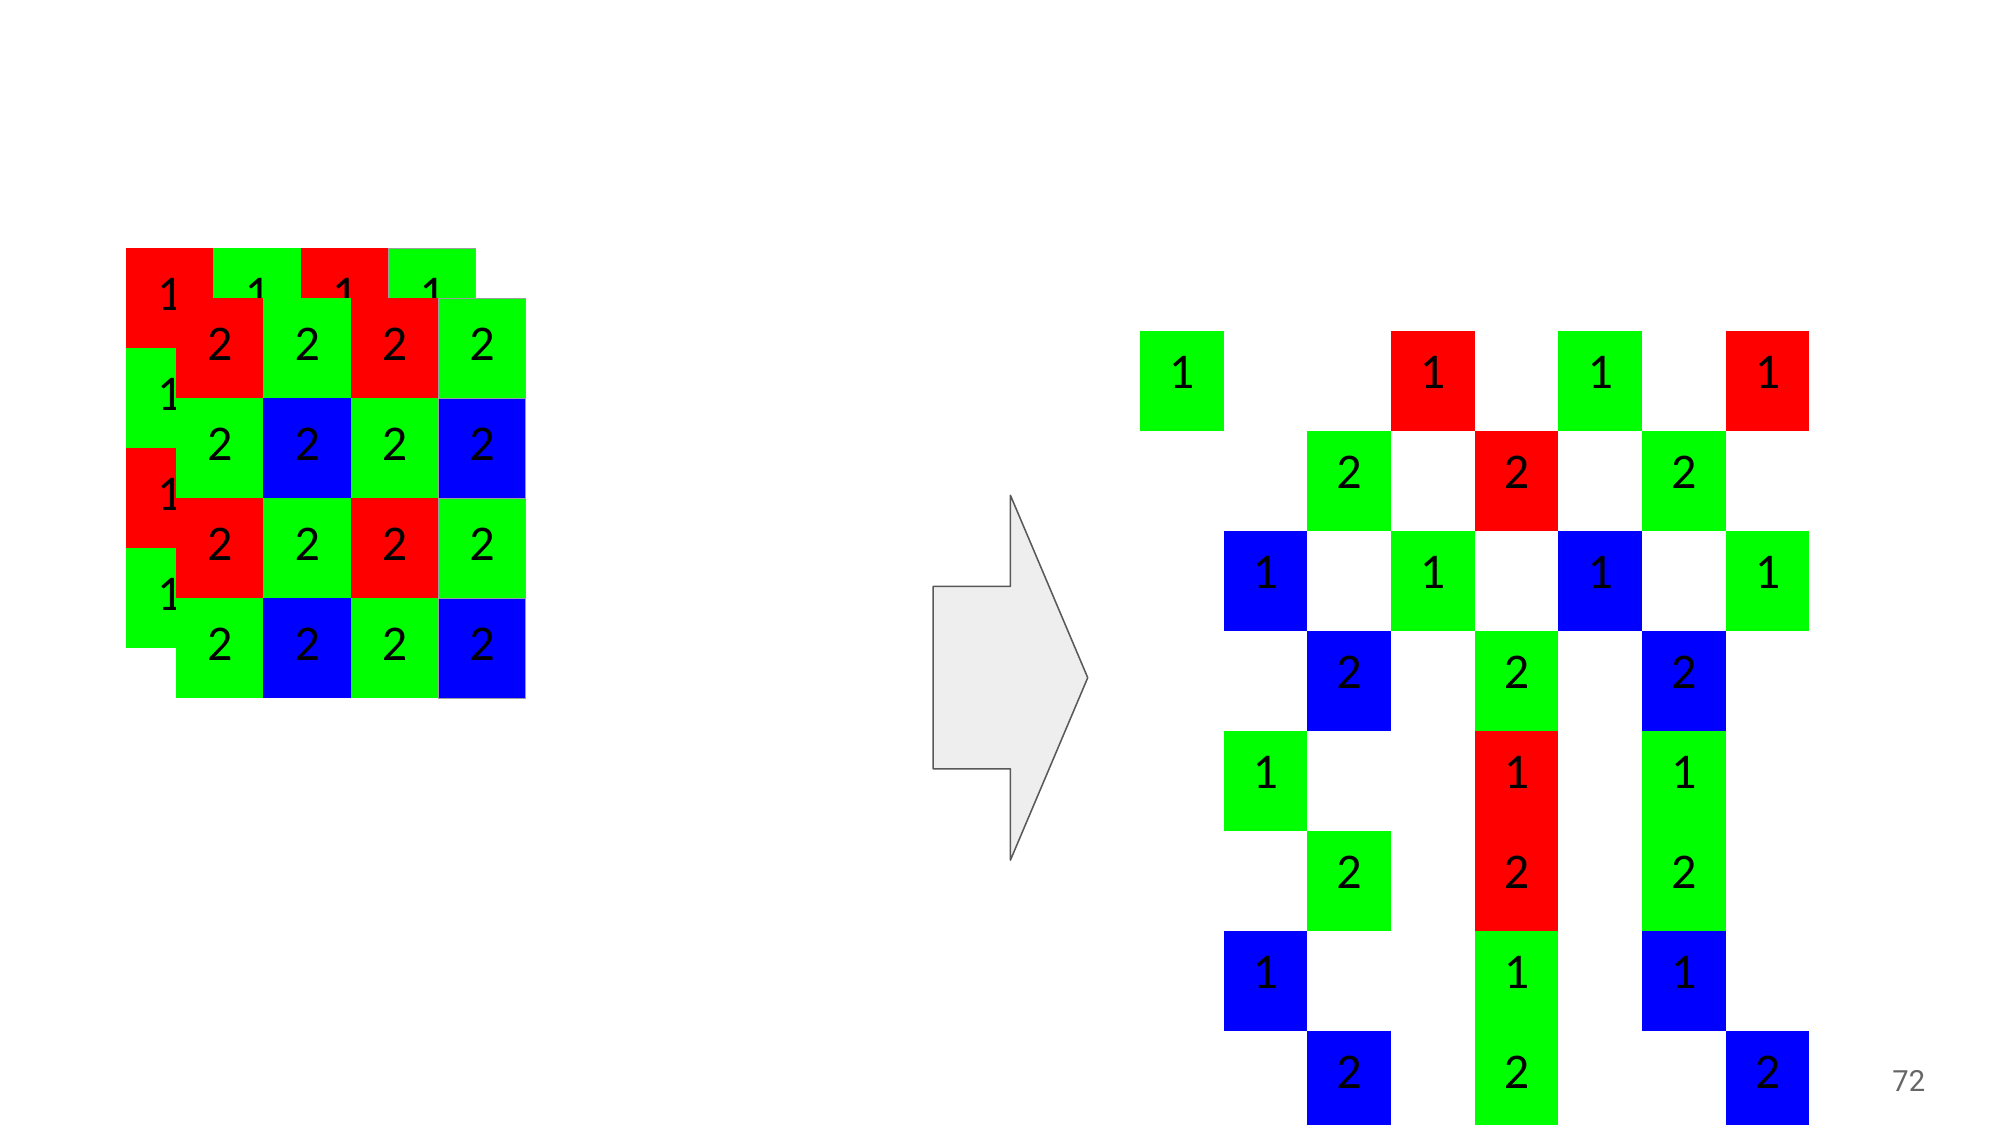

#
| 1 | 1 | 1 | 1 |
| --- | --- | --- | --- |
| 1 | 1 | 1 | 1 |
| 1 | 1 | 1 | 1 |
| 1 | 1 | 1 | 1 |
| 2 | 2 | 2 | 2 |
| --- | --- | --- | --- |
| 2 | 2 | 2 | 2 |
| 2 | 2 | 2 | 2 |
| 2 | 2 | 2 | 2 |
| 1 |  |  | 1 |  | 1 |  | 1 |
| --- | --- | --- | --- | --- | --- | --- | --- |
|  |  | 2 |  | 2 |  | 2 |  |
|  | 1 |  | 1 |  | 1 |  | 1 |
|  |  | 2 |  | 2 |  | 2 |  |
|  | 1 |  |  | 1 |  | 1 |  |
|  |  | 2 |  | 2 |  | 2 |  |
|  | 1 |  |  | 1 |  | 1 |  |
|  |  | 2 |  | 2 |  |  | 2 |

72